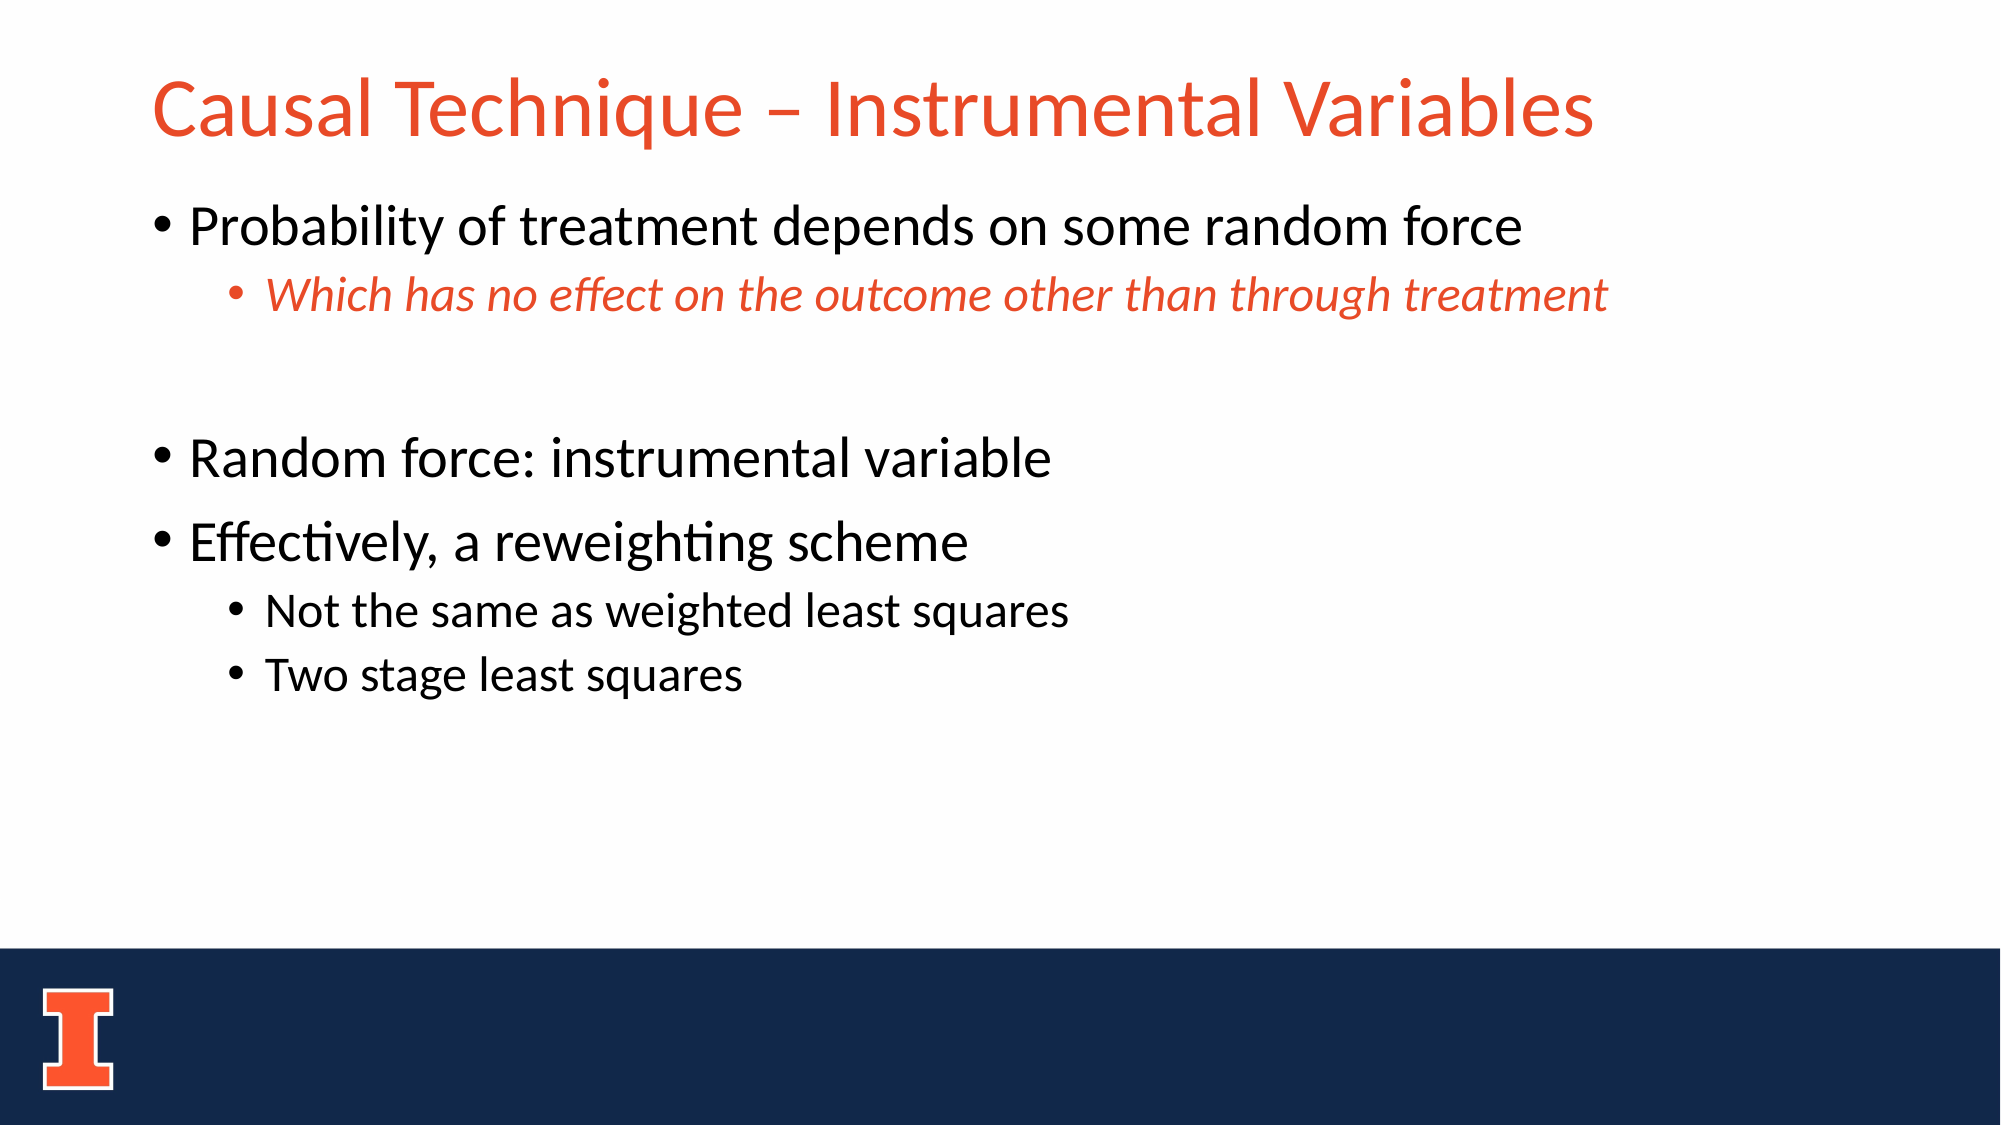

# Causal Technique – Instrumental Variables
Probability of treatment depends on some random force
Which has no effect on the outcome other than through treatment

Random force: instrumental variable
Effectively, a reweighting scheme
Not the same as weighted least squares
Two stage least squares